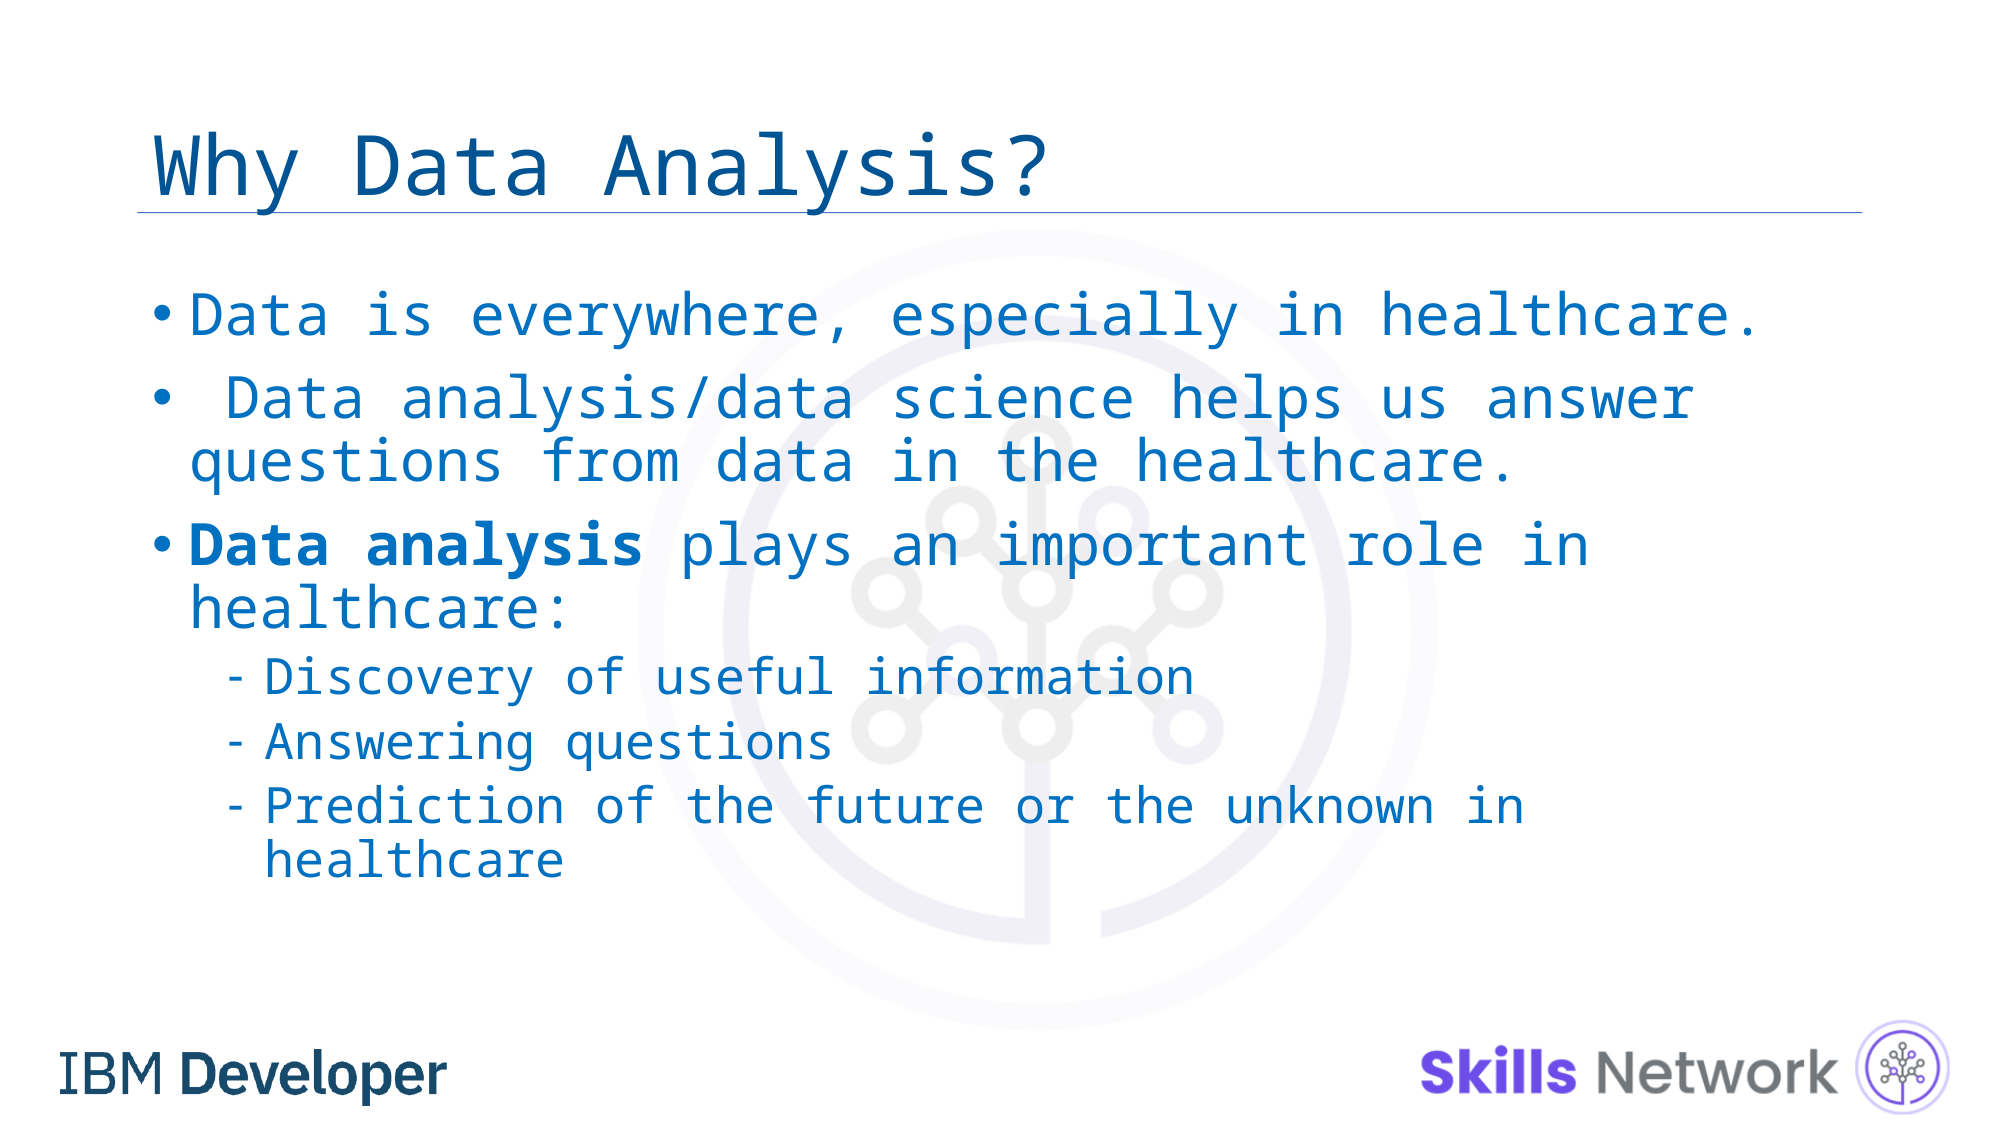

# Why Data Analysis?
Data is everywhere, especially in healthcare.
 Data analysis/data science helps us answer questions from data in the healthcare.
Data analysis plays an important role in healthcare:
Discovery of useful information
Answering questions
Prediction of the future or the unknown in healthcare